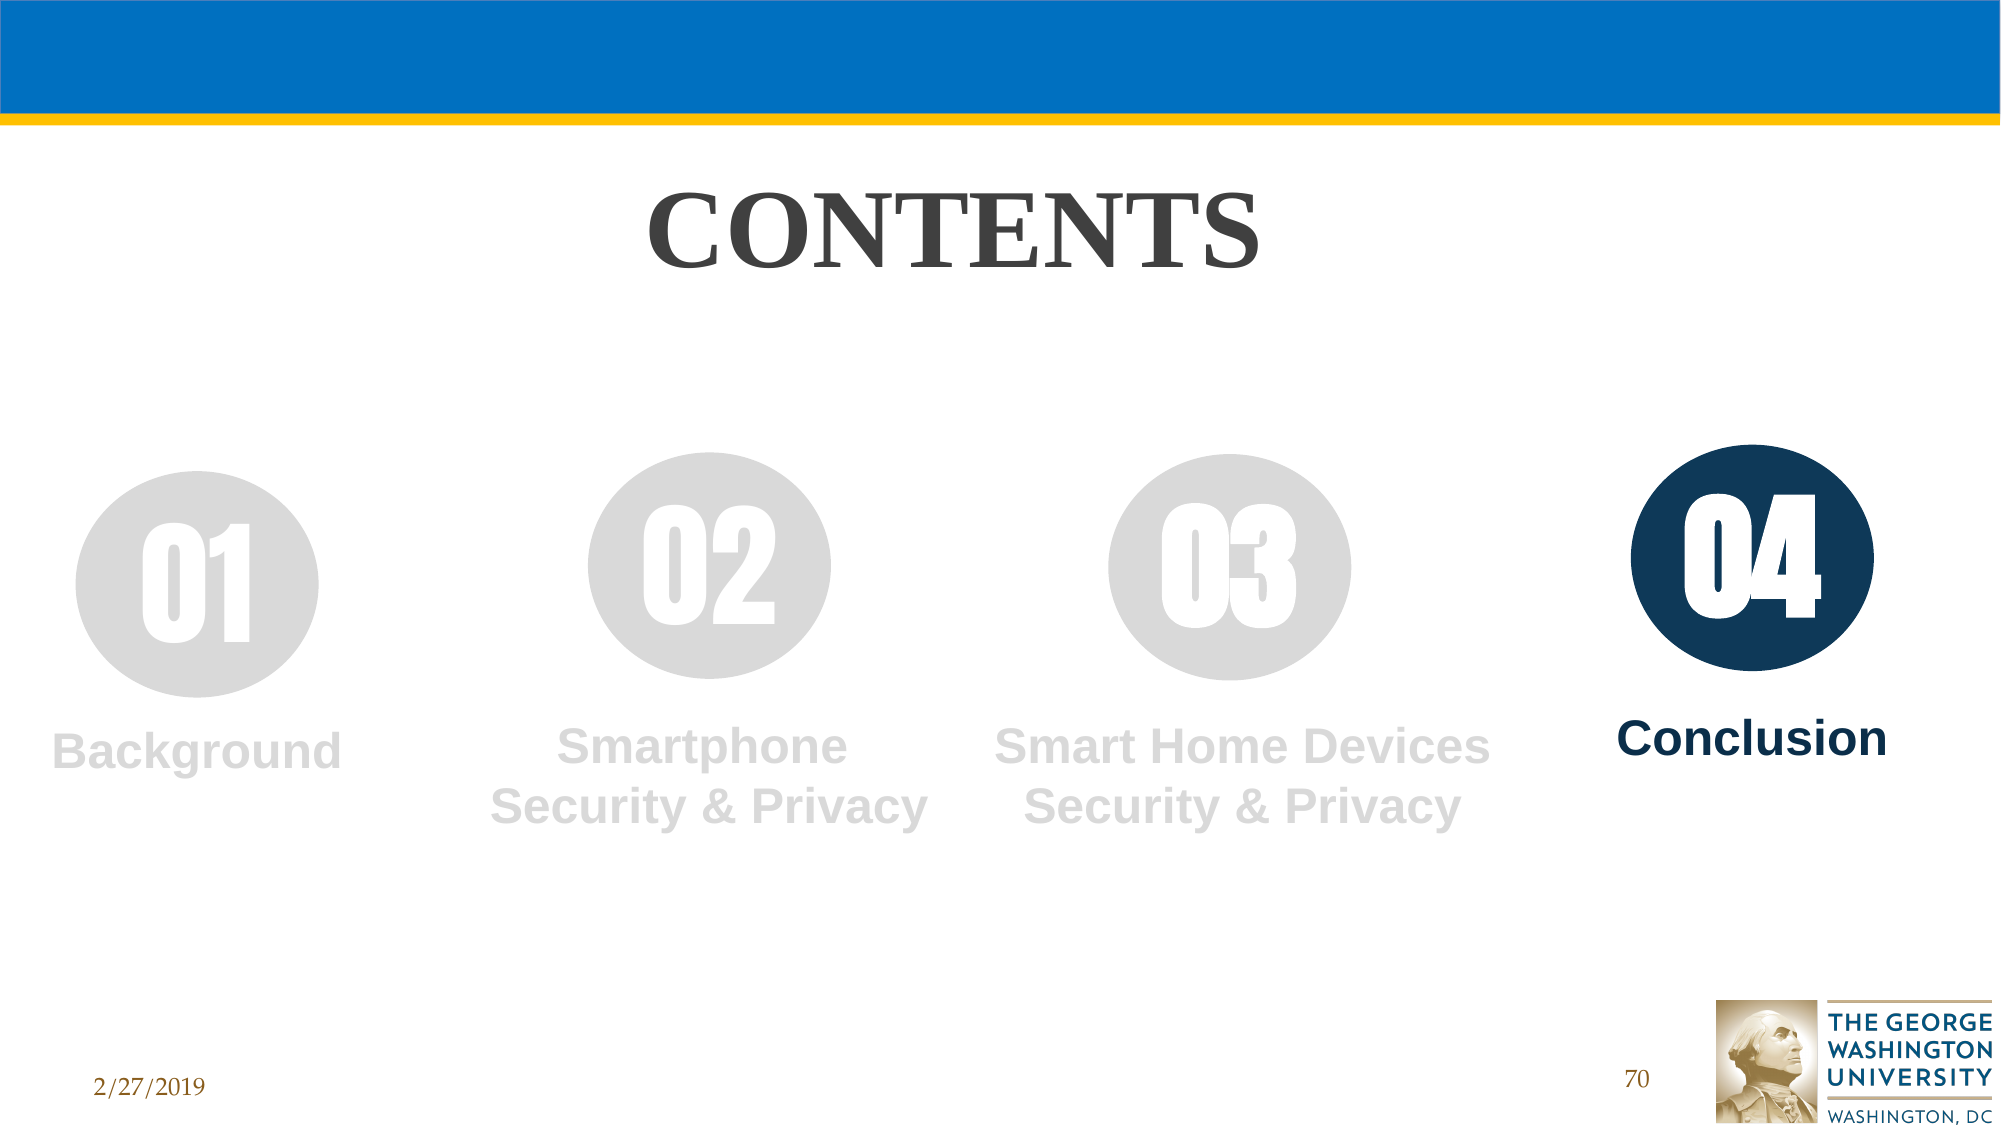

CONTENTS

04

01
Background
02
03
Conclusion
Smartphone
Security & Privacy
Smart Home Devices
Security & Privacy
2/27/2019
70